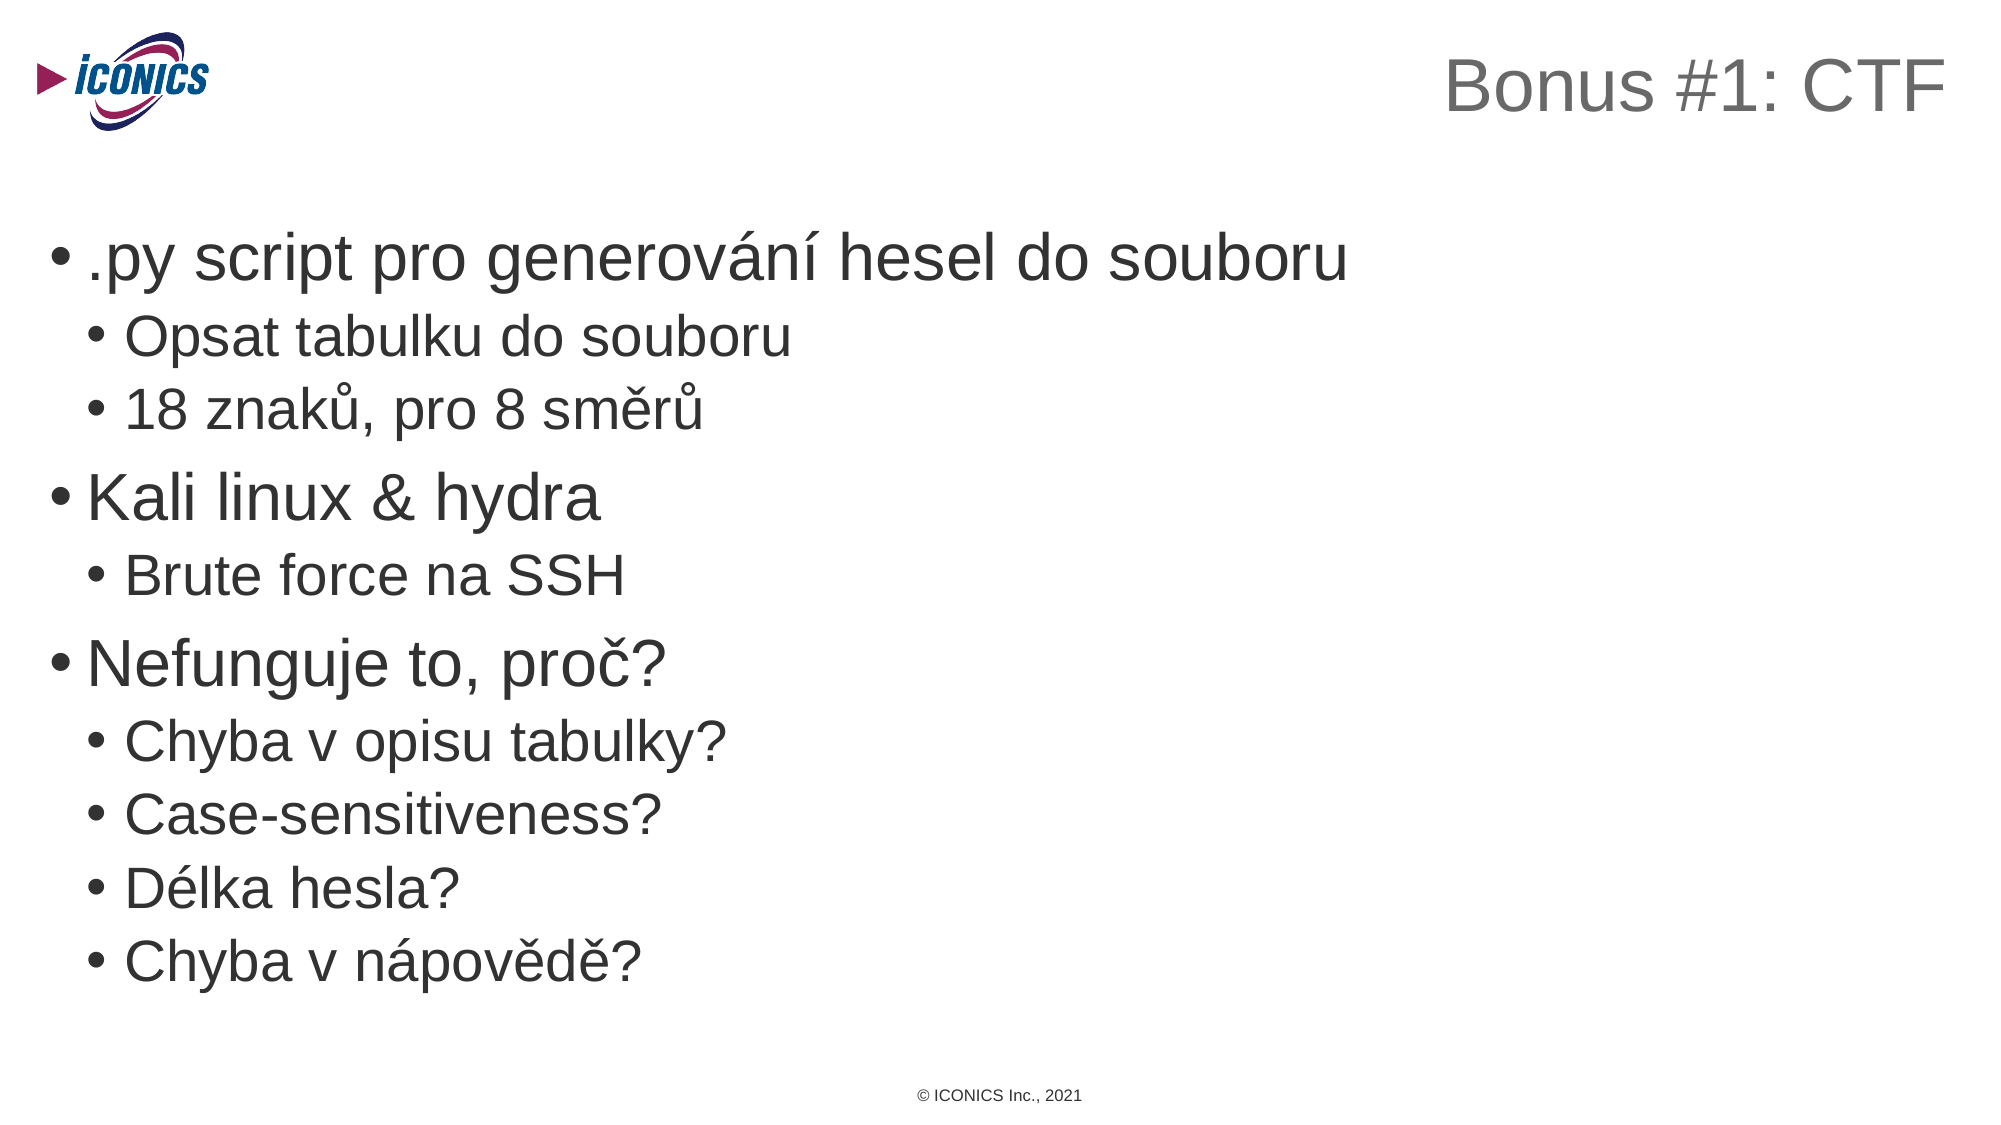

# Bonus #1: CTF
.py script pro generování hesel do souboru
Opsat tabulku do souboru
18 znaků, pro 8 směrů
Kali linux & hydra
Brute force na SSH
Nefunguje to, proč?
Chyba v opisu tabulky?
Case-sensitiveness?
Délka hesla?
Chyba v nápovědě?